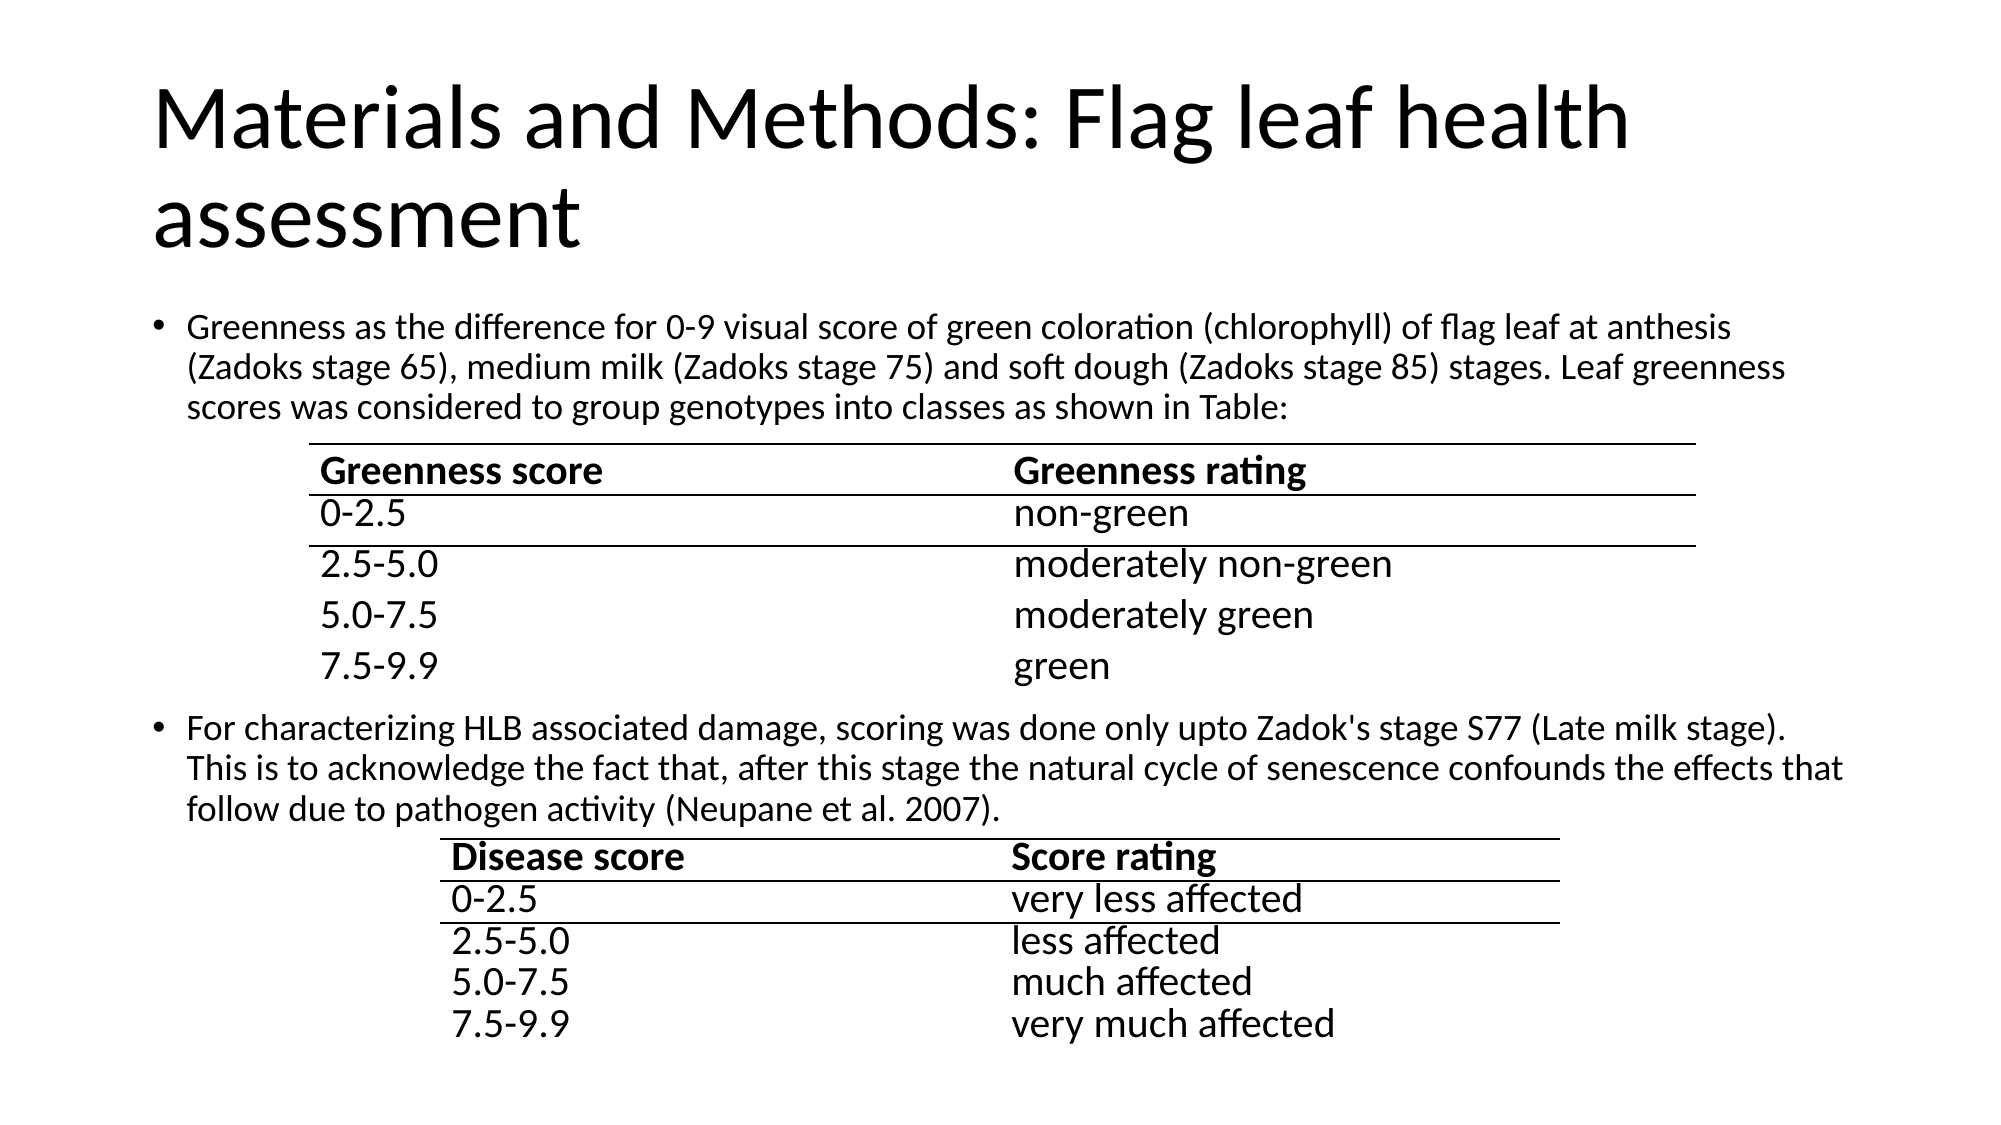

# Materials and Methods: Flag leaf health assessment
Greenness as the difference for 0-9 visual score of green coloration (chlorophyll) of flag leaf at anthesis (Zadoks stage 65), medium milk (Zadoks stage 75) and soft dough (Zadoks stage 85) stages. Leaf greenness scores was considered to group genotypes into classes as shown in Table:

For characterizing HLB associated damage, scoring was done only upto Zadok's stage S77 (Late milk stage). This is to acknowledge the fact that, after this stage the natural cycle of senescence confounds the effects that follow due to pathogen activity (Neupane et al. 2007).
| Greenness score | Greenness rating |
| --- | --- |
| 0-2.5 | non-green |
| 2.5-5.0 | moderately non-green |
| 5.0-7.5 | moderately green |
| 7.5-9.9 | green |
| Disease score | Score rating |
| --- | --- |
| 0-2.5 | very less affected |
| 2.5-5.0 | less affected |
| 5.0-7.5 | much affected |
| 7.5-9.9 | very much affected |